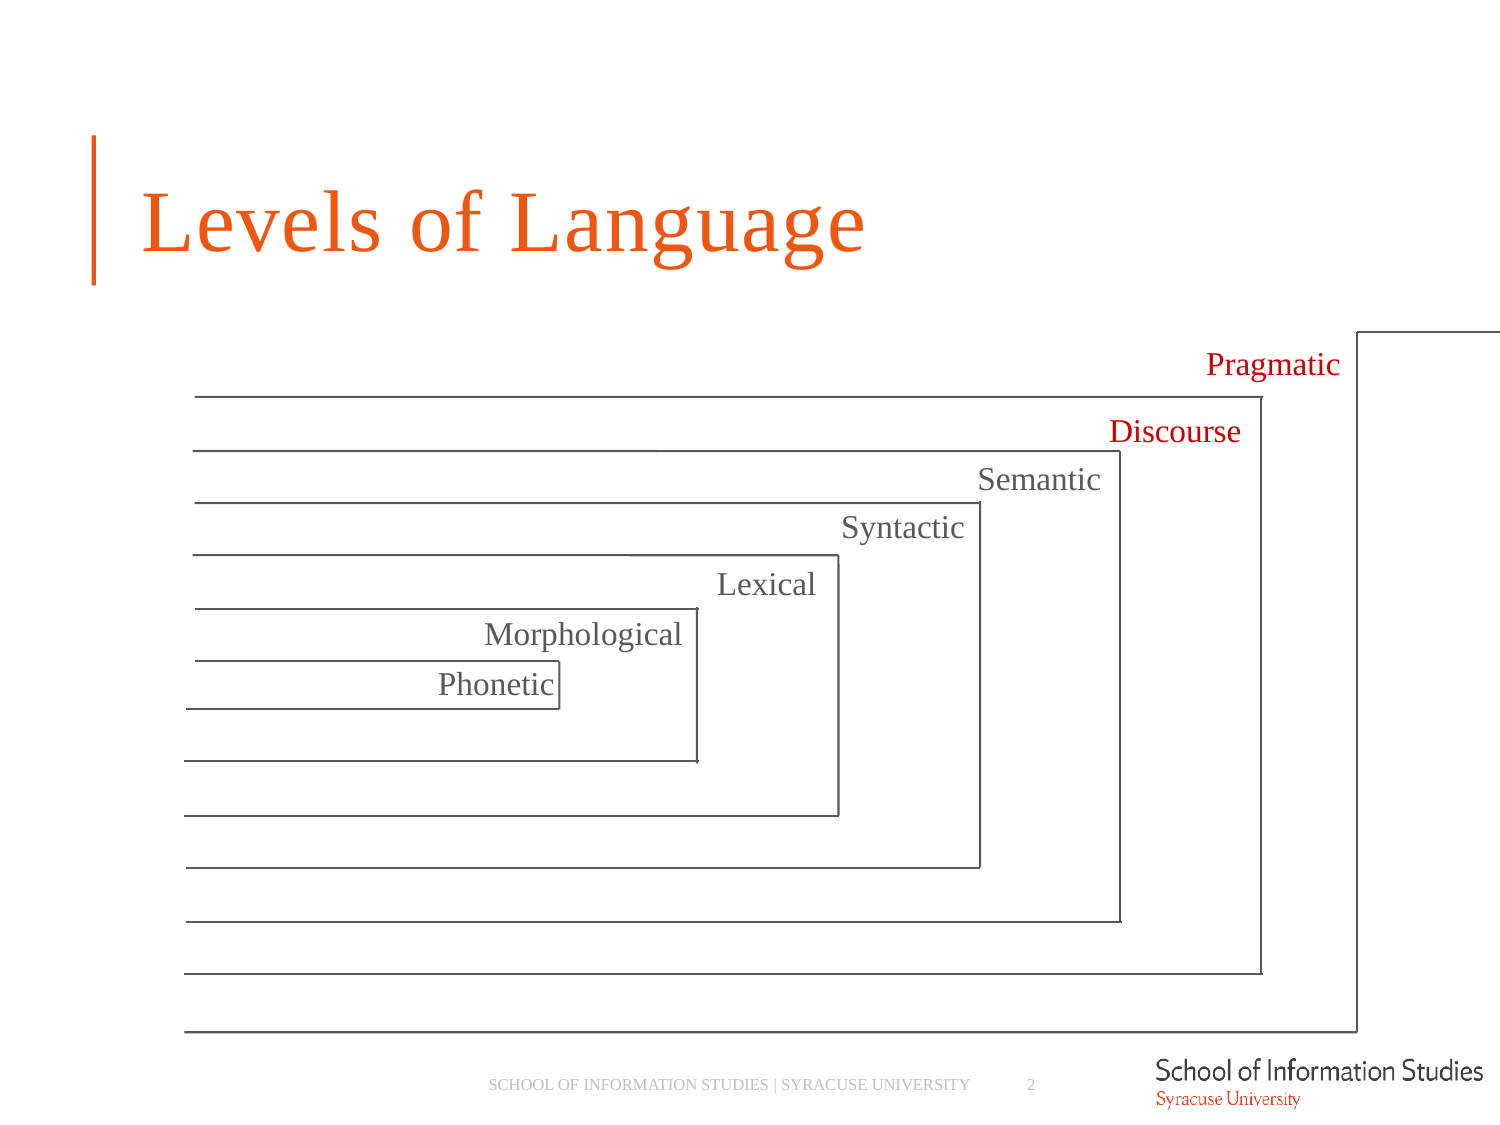

# Levels of Language

Pragmatic
Discourse
Semantic
Syntactic
Lexical
Morphological  Phonetic

SCHOOL OF INFORMATION STUDIES | SYRACUSE UNIVERSITY
2